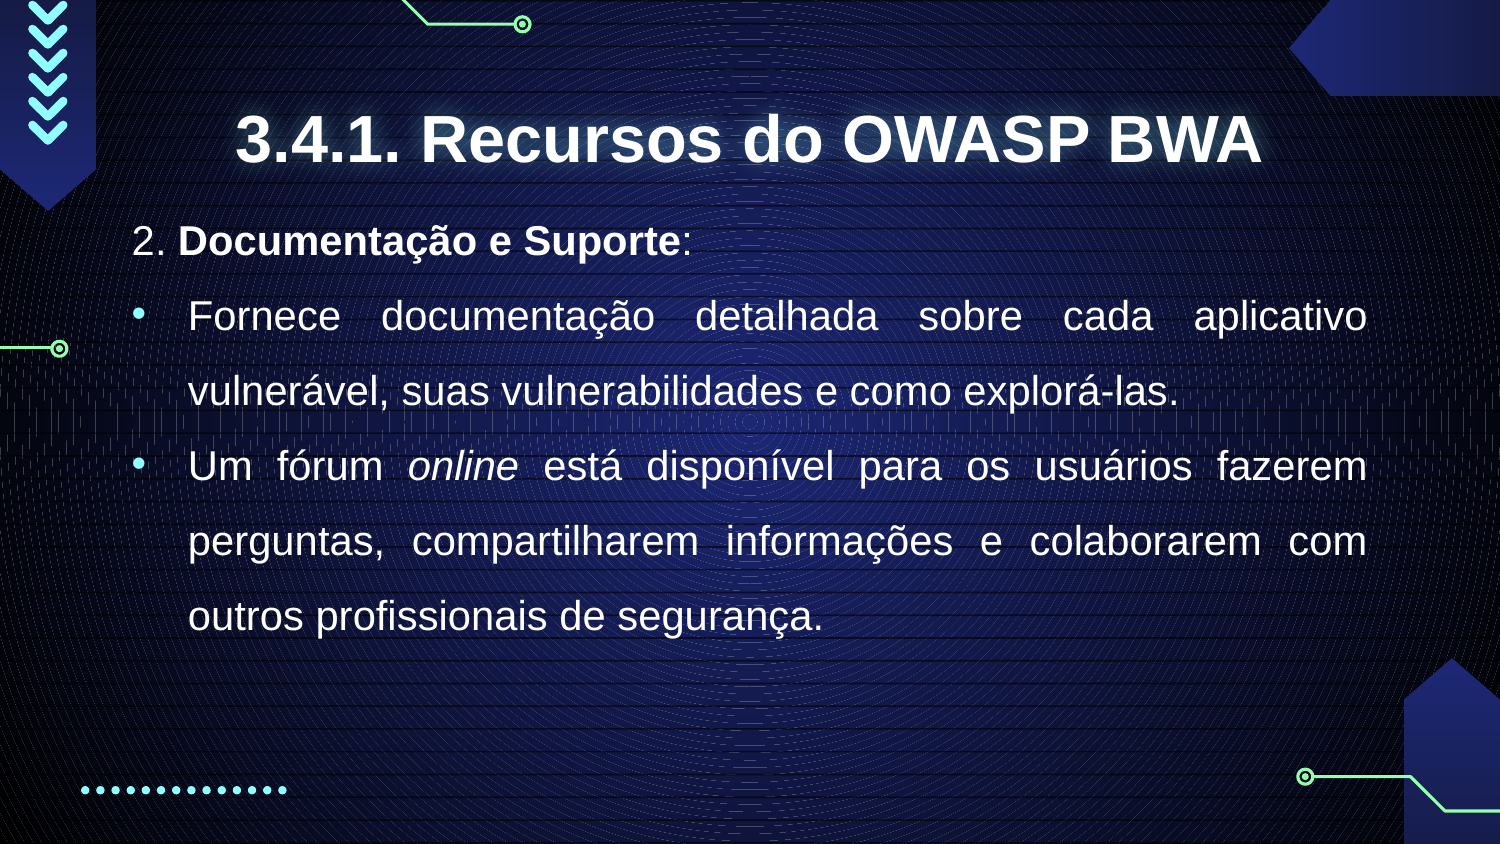

# 3.4.1. Recursos do OWASP BWA
2. Documentação e Suporte:
Fornece documentação detalhada sobre cada aplicativo vulnerável, suas vulnerabilidades e como explorá-las.
Um fórum online está disponível para os usuários fazerem perguntas, compartilharem informações e colaborarem com outros profissionais de segurança.